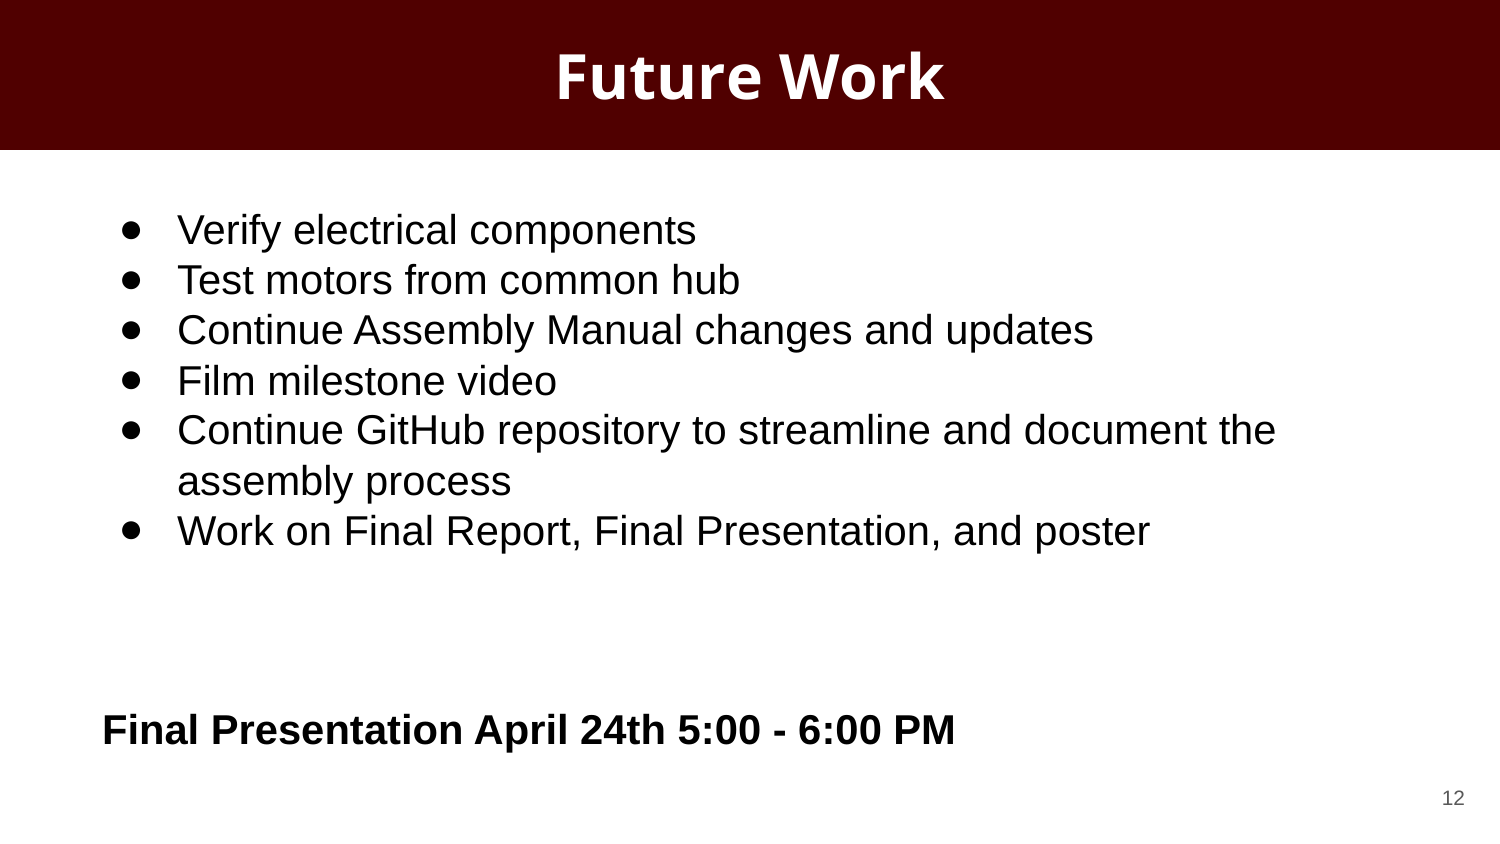

# Future Work
Verify electrical components
Test motors from common hub
Continue Assembly Manual changes and updates
Film milestone video
Continue GitHub repository to streamline and document the assembly process
Work on Final Report, Final Presentation, and poster

Final Presentation April 24th 5:00 - 6:00 PM
12